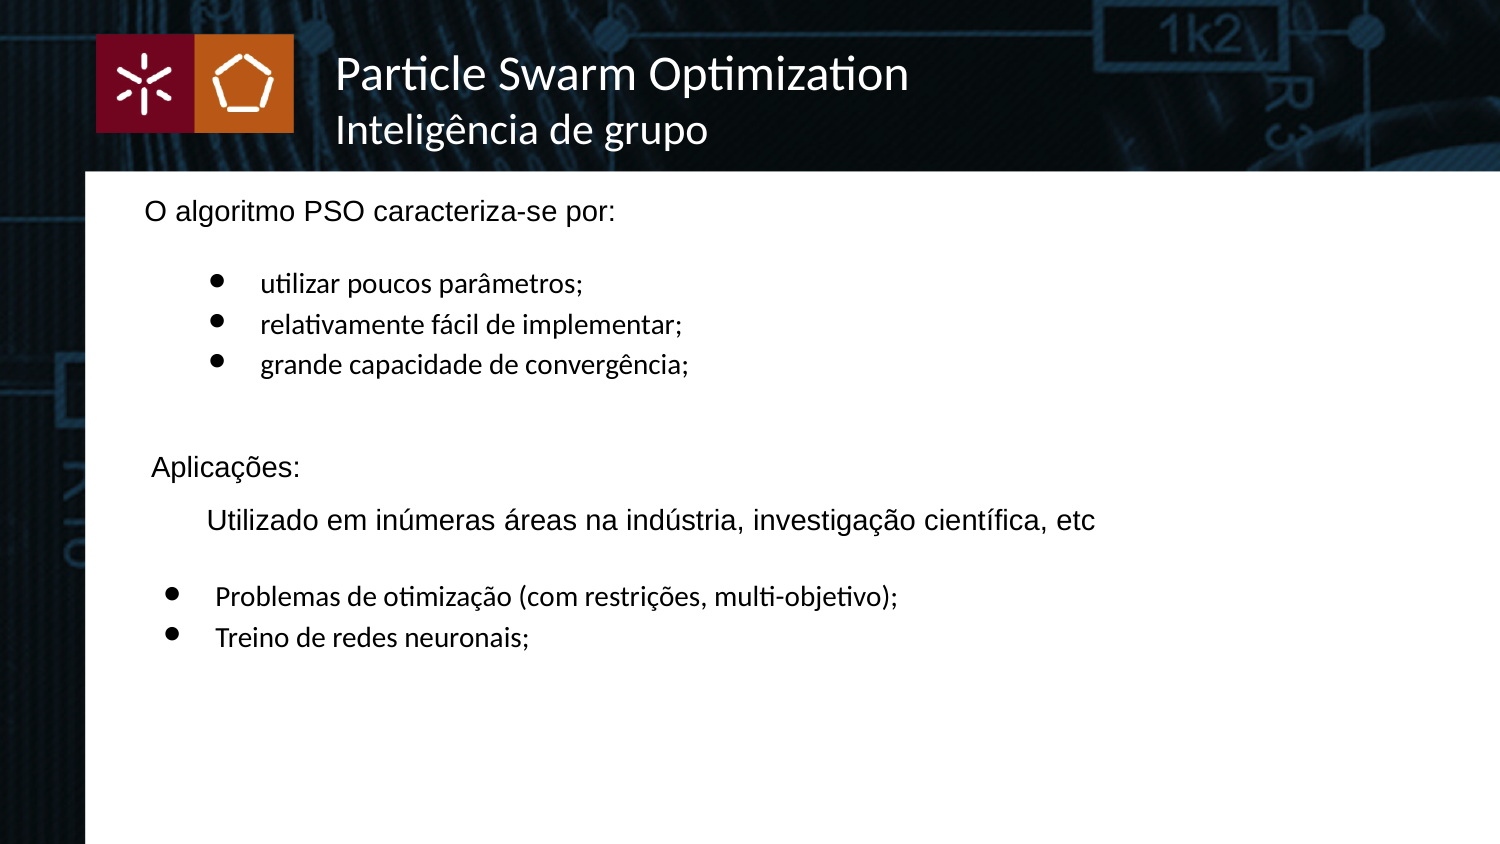

Particle Swarm Optimization
Inteligência de grupo
O algoritmo PSO caracteriza-se por:

utilizar poucos parâmetros;
relativamente fácil de implementar;
grande capacidade de convergência;
Aplicações:
Utilizado em inúmeras áreas na indústria, investigação científica, etc

Problemas de otimização (com restrições, multi-objetivo);
Treino de redes neuronais;